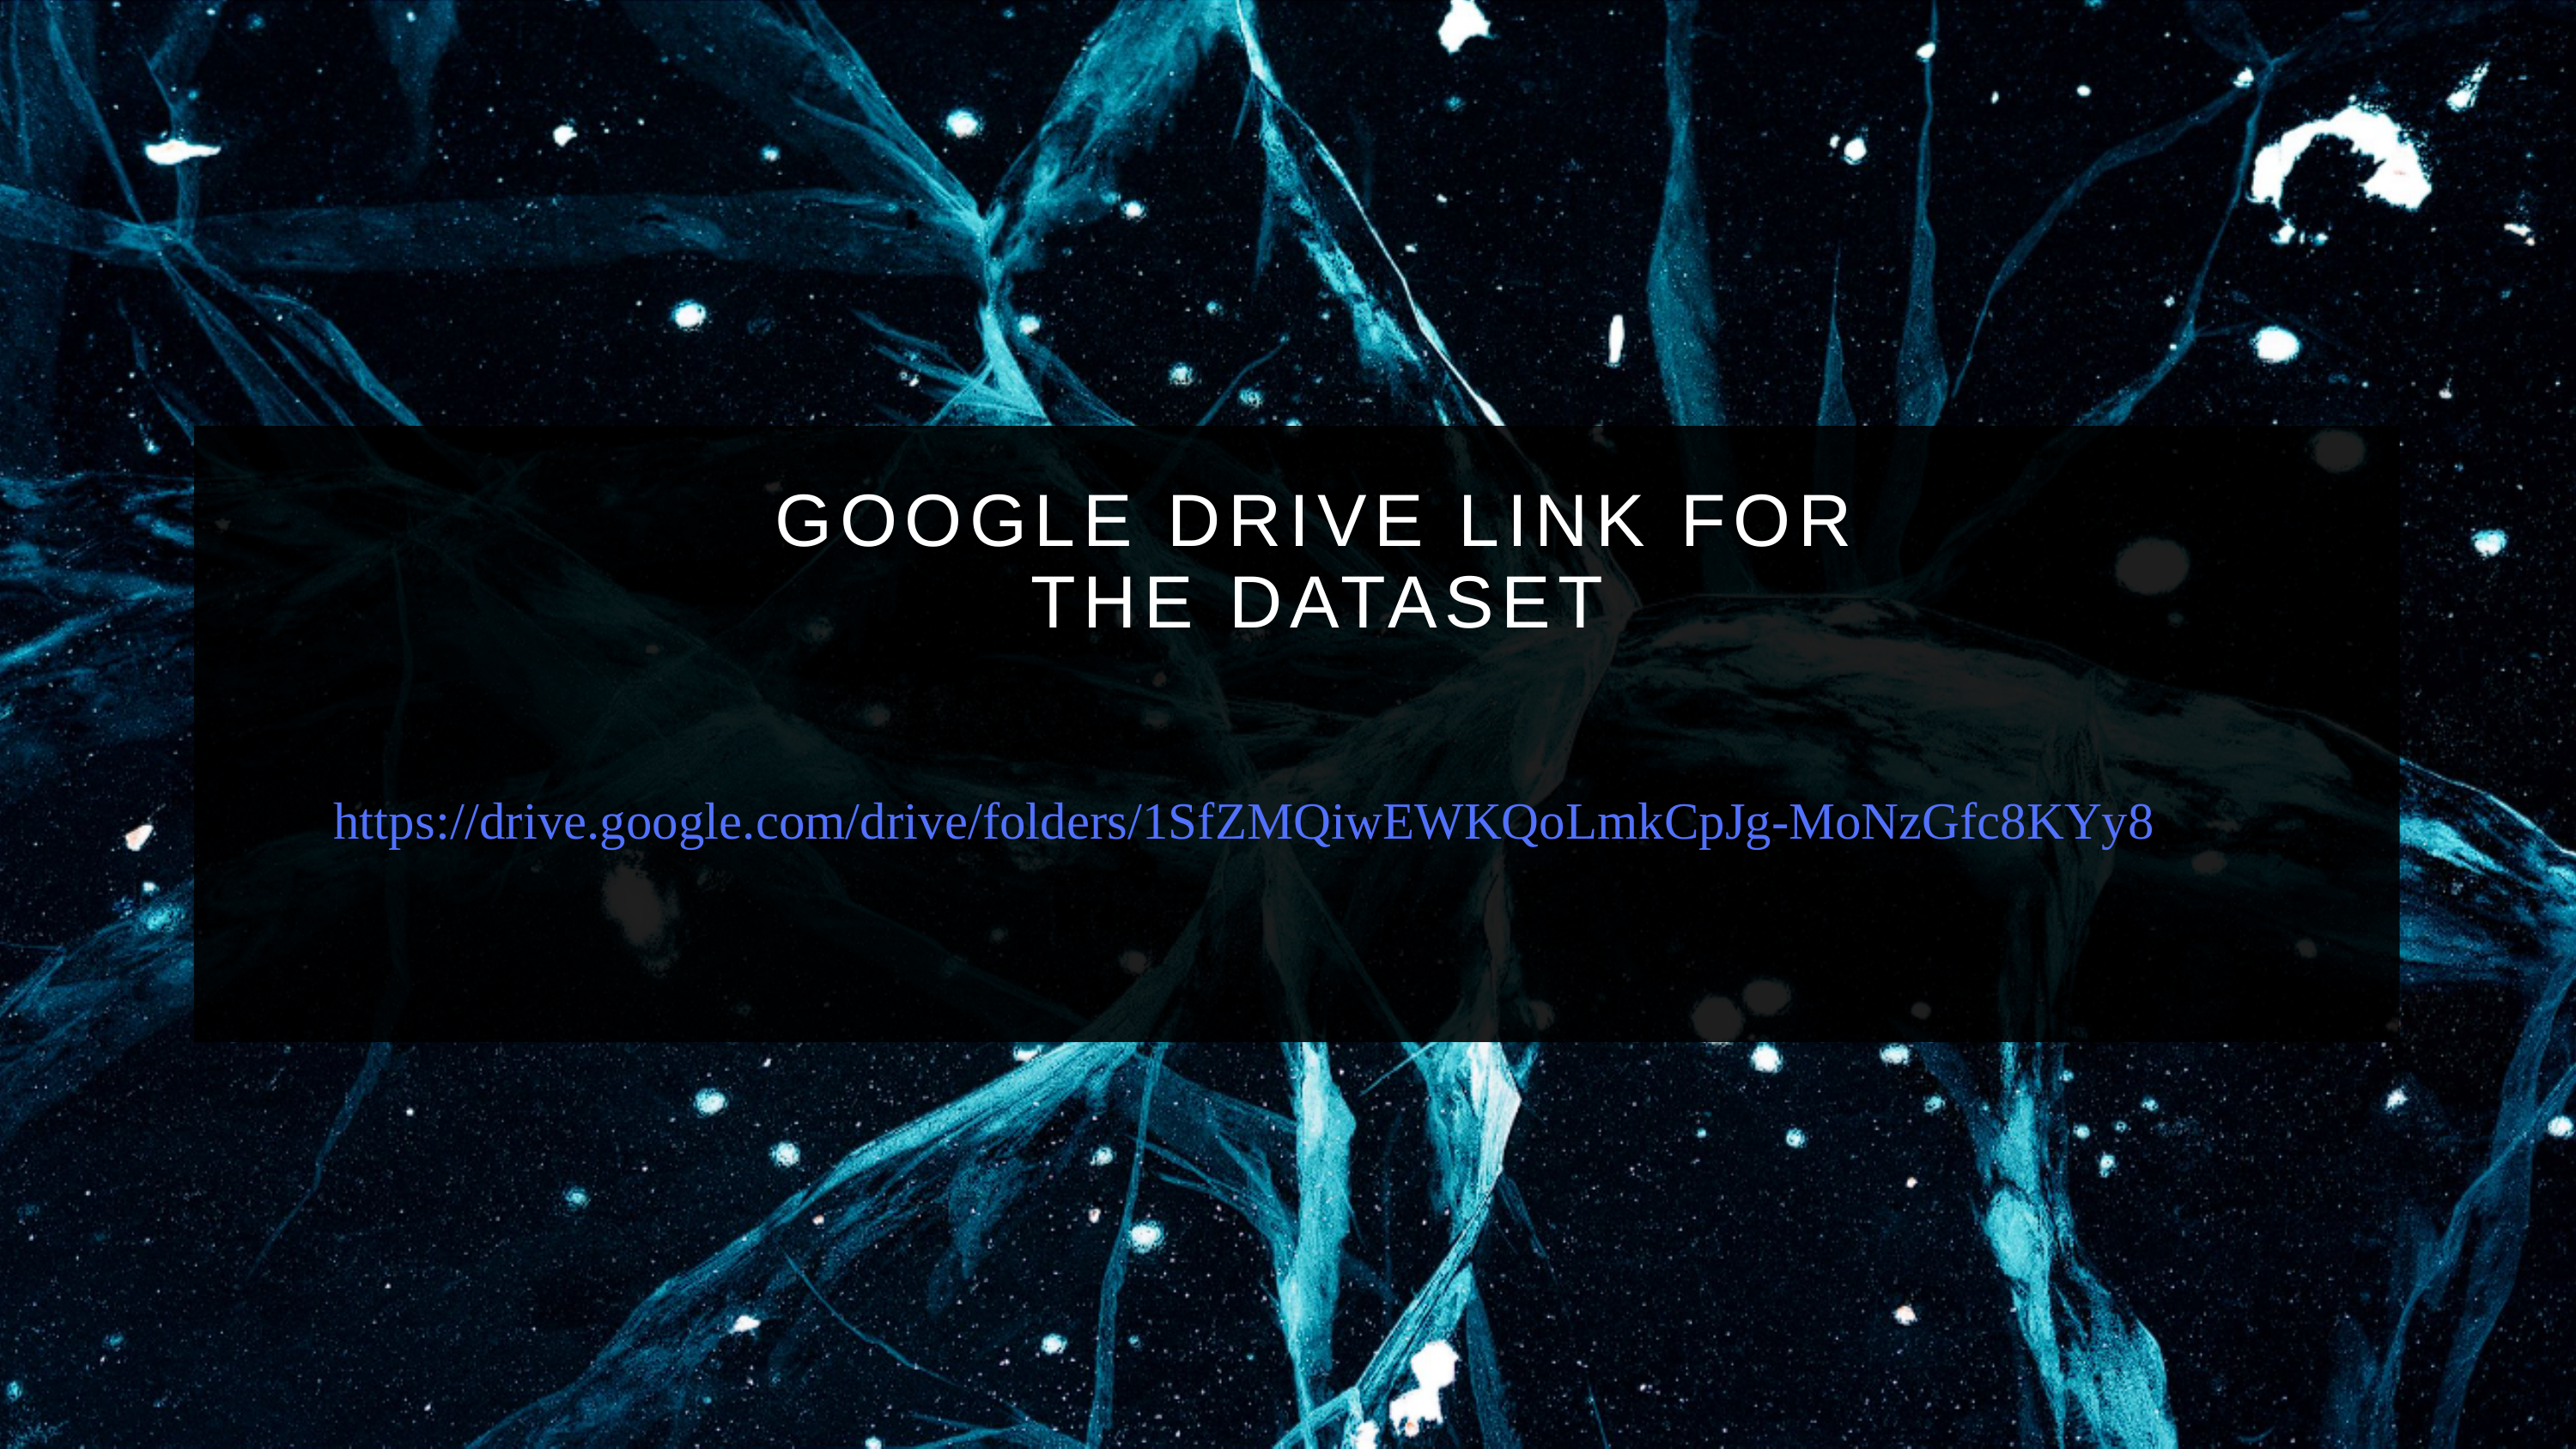

GOOGLE DRIVE LINK FOR THE DATASET

https://drive.google.com/drive/folders/1SfZMQiwEWKQoLmkCpJg-MoNzGfc8KYy8